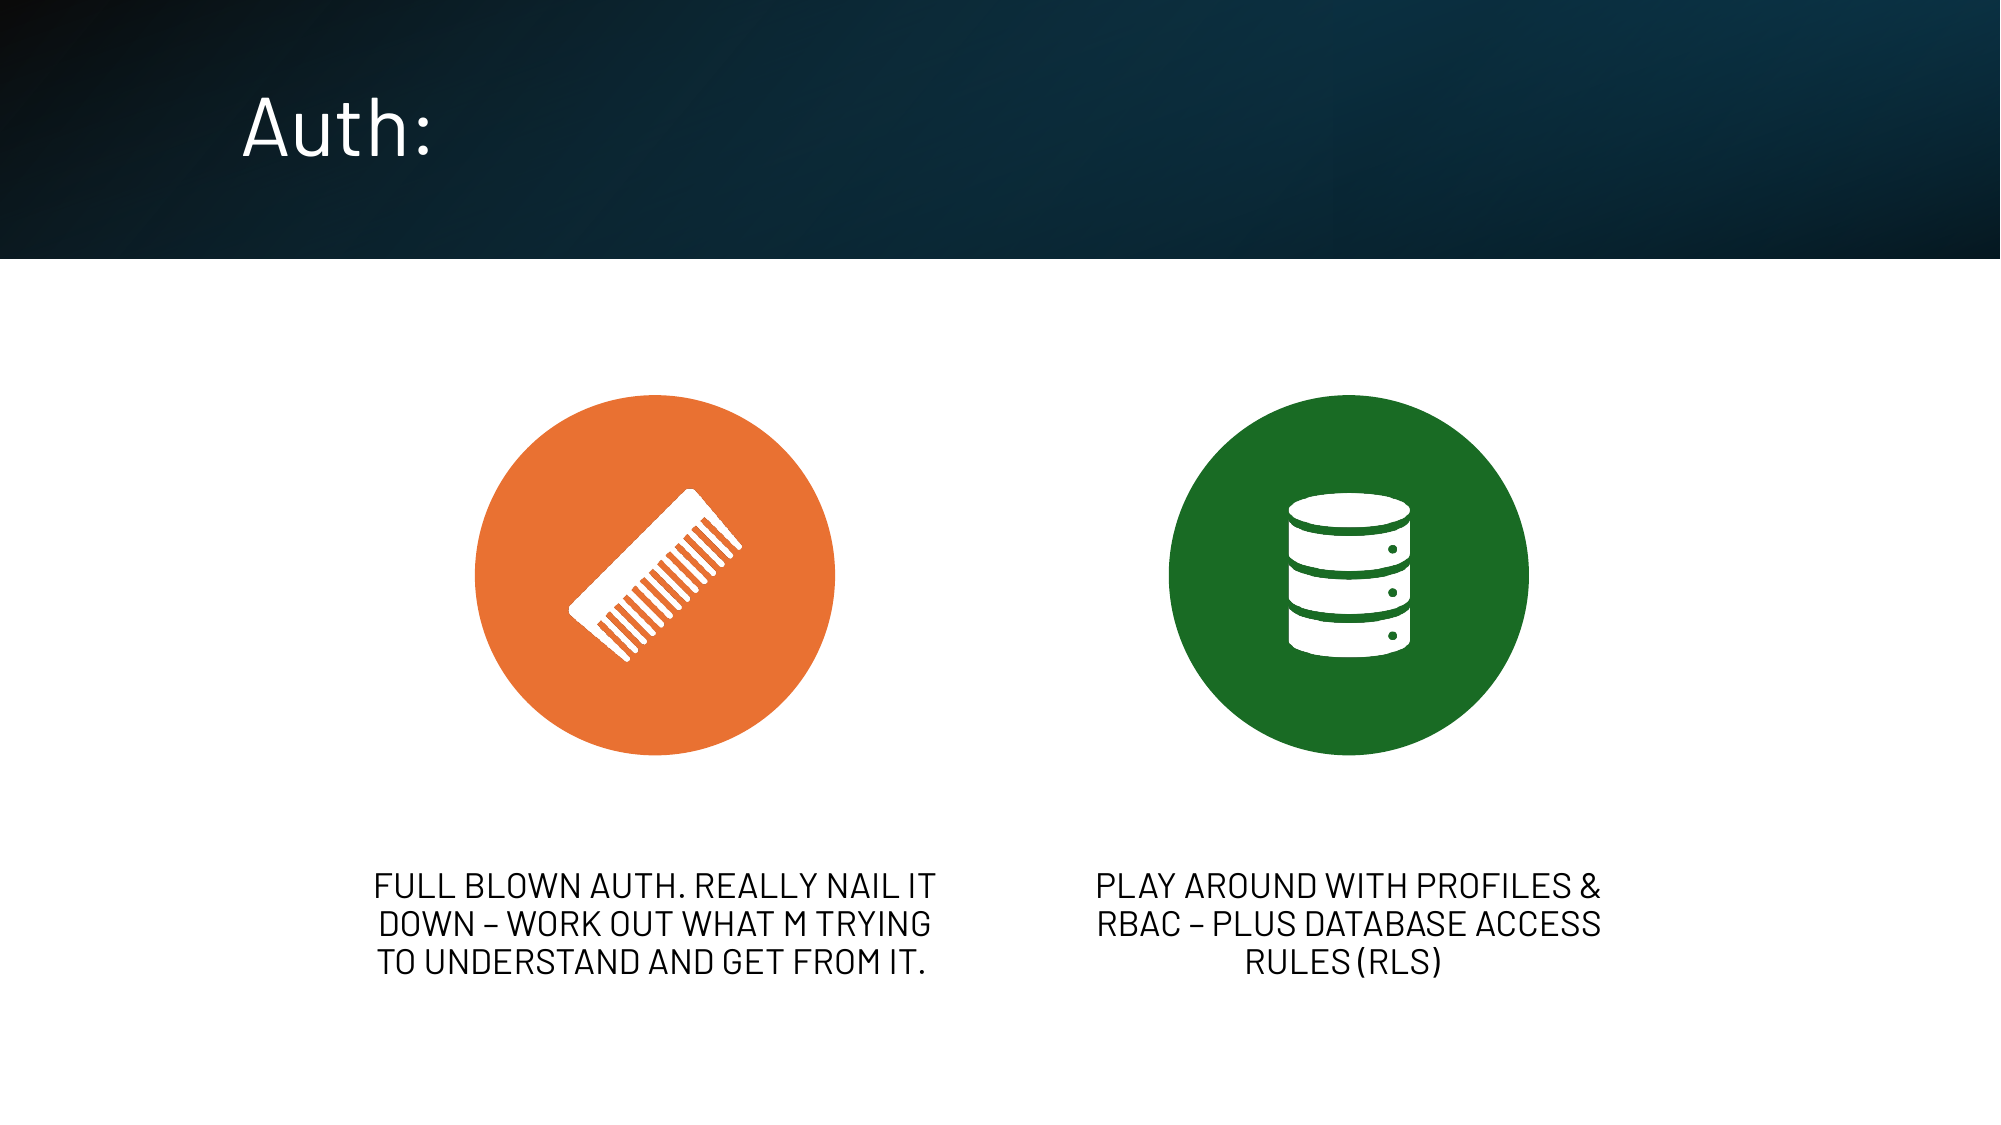

# Auth:
Full blown auth. Really nail it down – work out what m trying to understand and get from it.
Play around with profiles & RBAC – plus database access rules (RLS)